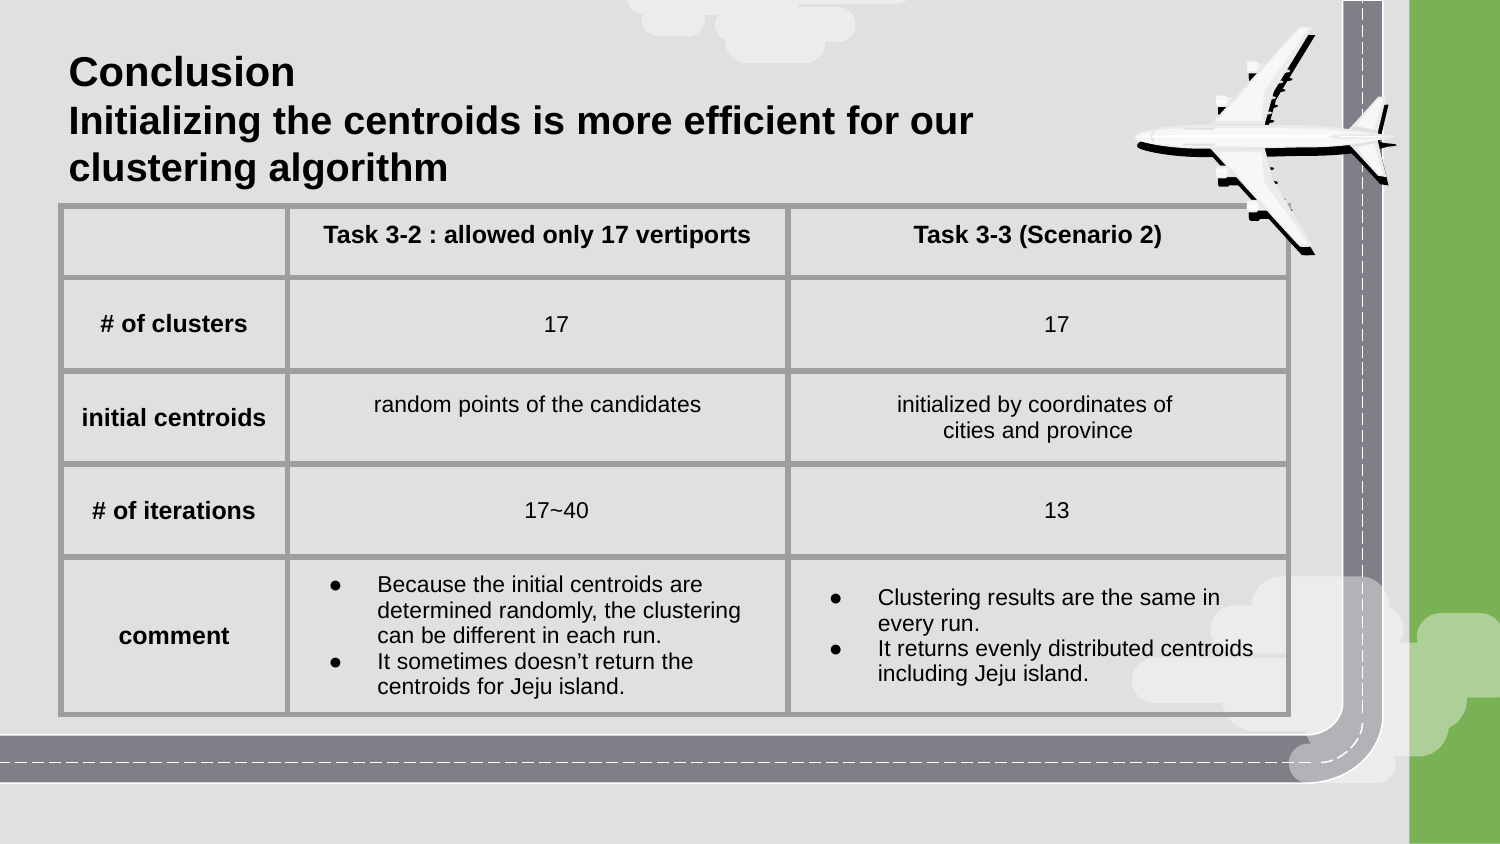

Conclusion
Initializing the centroids is more efficient for our clustering algorithm
|  | Task 3-2 : allowed only 17 vertiports | Task 3-3 (Scenario 2) |
| --- | --- | --- |
| # of clusters | 17 | 17 |
| initial centroids | random points of the candidates | initialized by coordinates of cities and province |
| # of iterations | 17~40 | 13 |
| comment | Because the initial centroids are determined randomly, the clustering can be different in each run. It sometimes doesn’t return the centroids for Jeju island. | Clustering results are the same in every run. It returns evenly distributed centroids including Jeju island. |